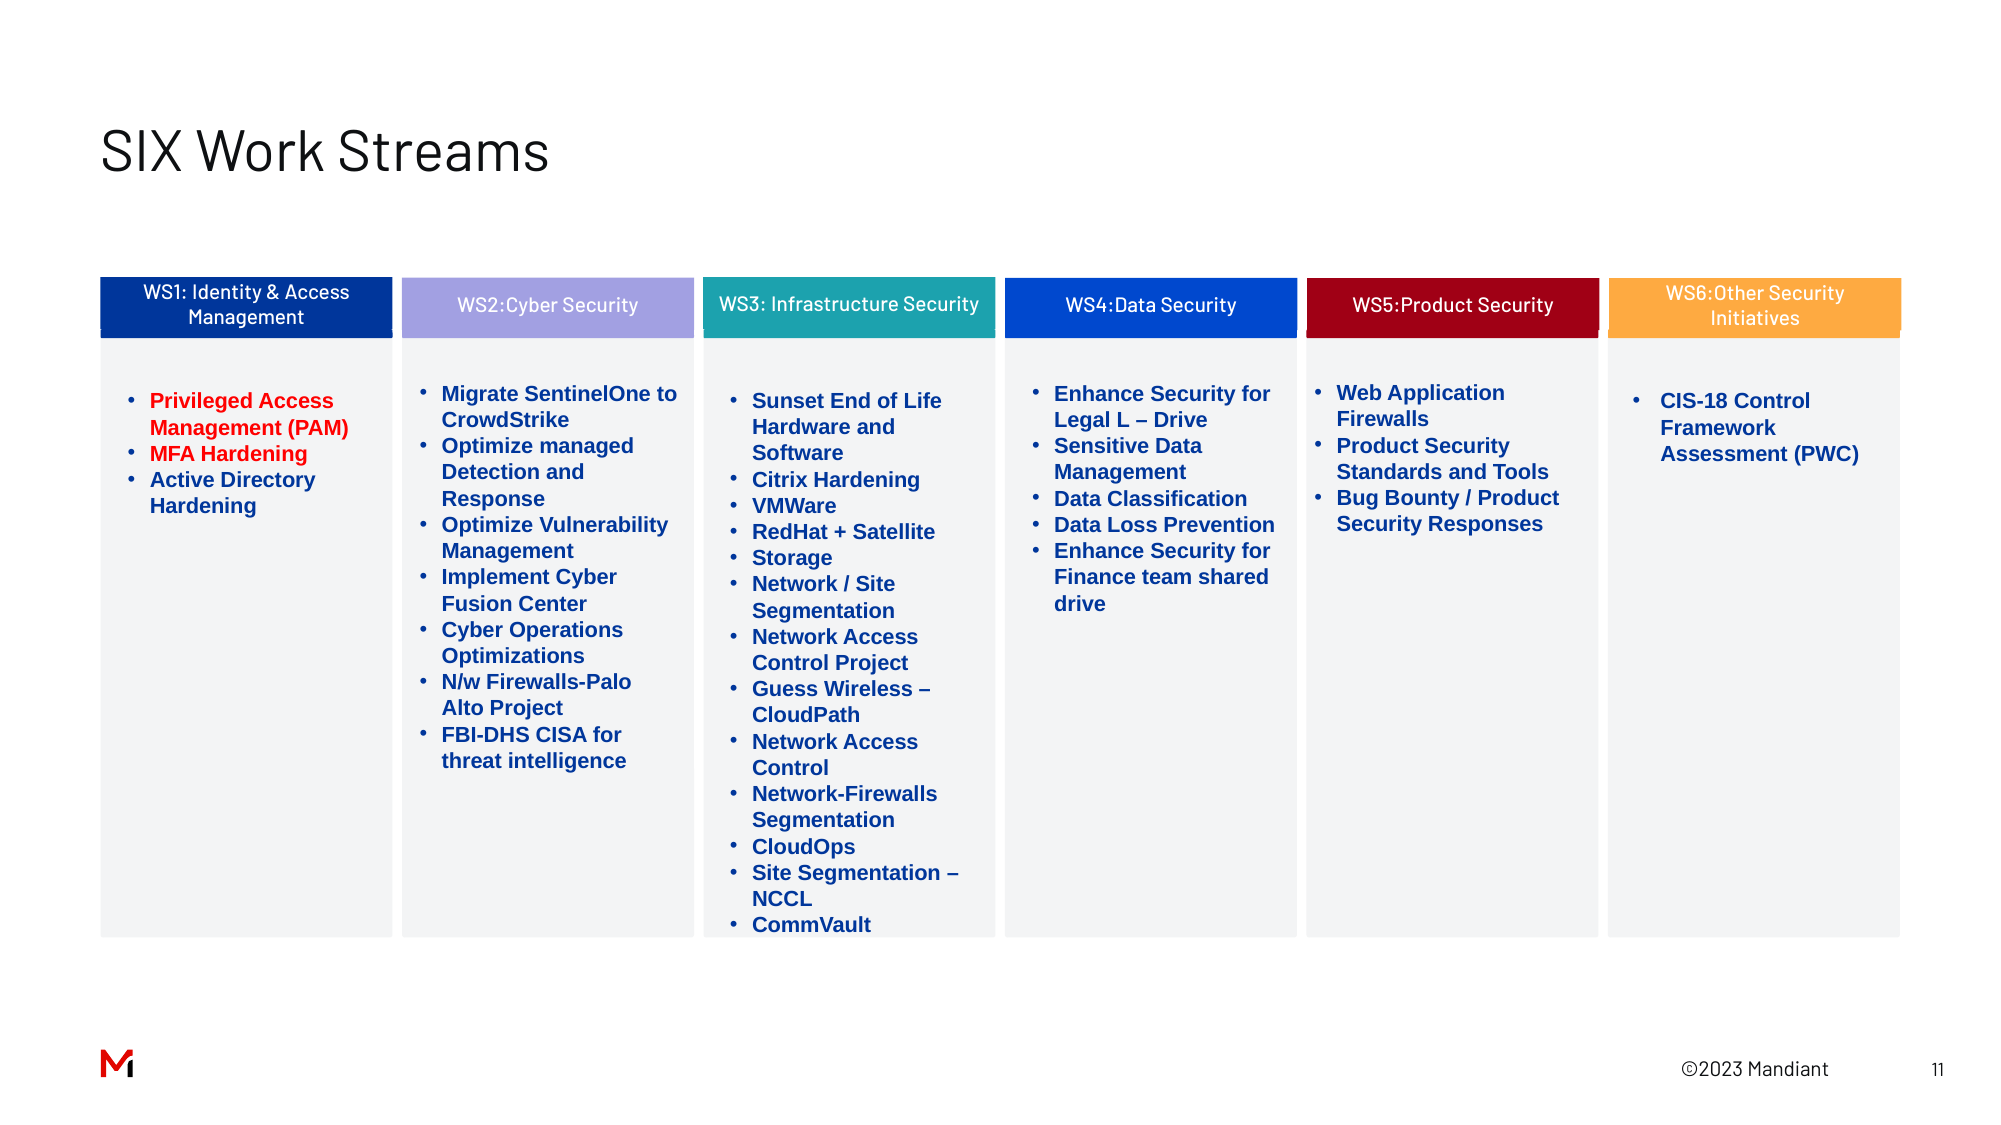

# SIX Work Streams
WS3: Infrastructure Security
WS1: Identity & Access Management
WS2:Cyber Security
WS4:Data Security
WS5:Product Security
WS6:Other Security Initiatives

Migrate SentinelOne to CrowdStrike
Optimize managed Detection and Response
Optimize Vulnerability Management
Implement Cyber Fusion Center
Cyber Operations Optimizations
N/w Firewalls-Palo Alto Project
FBI-DHS CISA for threat intelligence

Enhance Security for Legal L – Drive
Sensitive Data Management
Data Classification
Data Loss Prevention
Enhance Security for Finance team shared drive

Web Application Firewalls
Product Security Standards and Tools
Bug Bounty / Product Security Responses

CIS-18 Control Framework Assessment (PWC)
Sunset End of Life Hardware and Software
Citrix Hardening
VMWare
RedHat + Satellite
Storage
Network / Site Segmentation
Network Access Control Project
Guess Wireless – CloudPath
Network Access Control
Network-Firewalls Segmentation
CloudOps
Site Segmentation – NCCL
CommVault

Privileged Access Management (PAM)
MFA Hardening
Active Directory Hardening
11